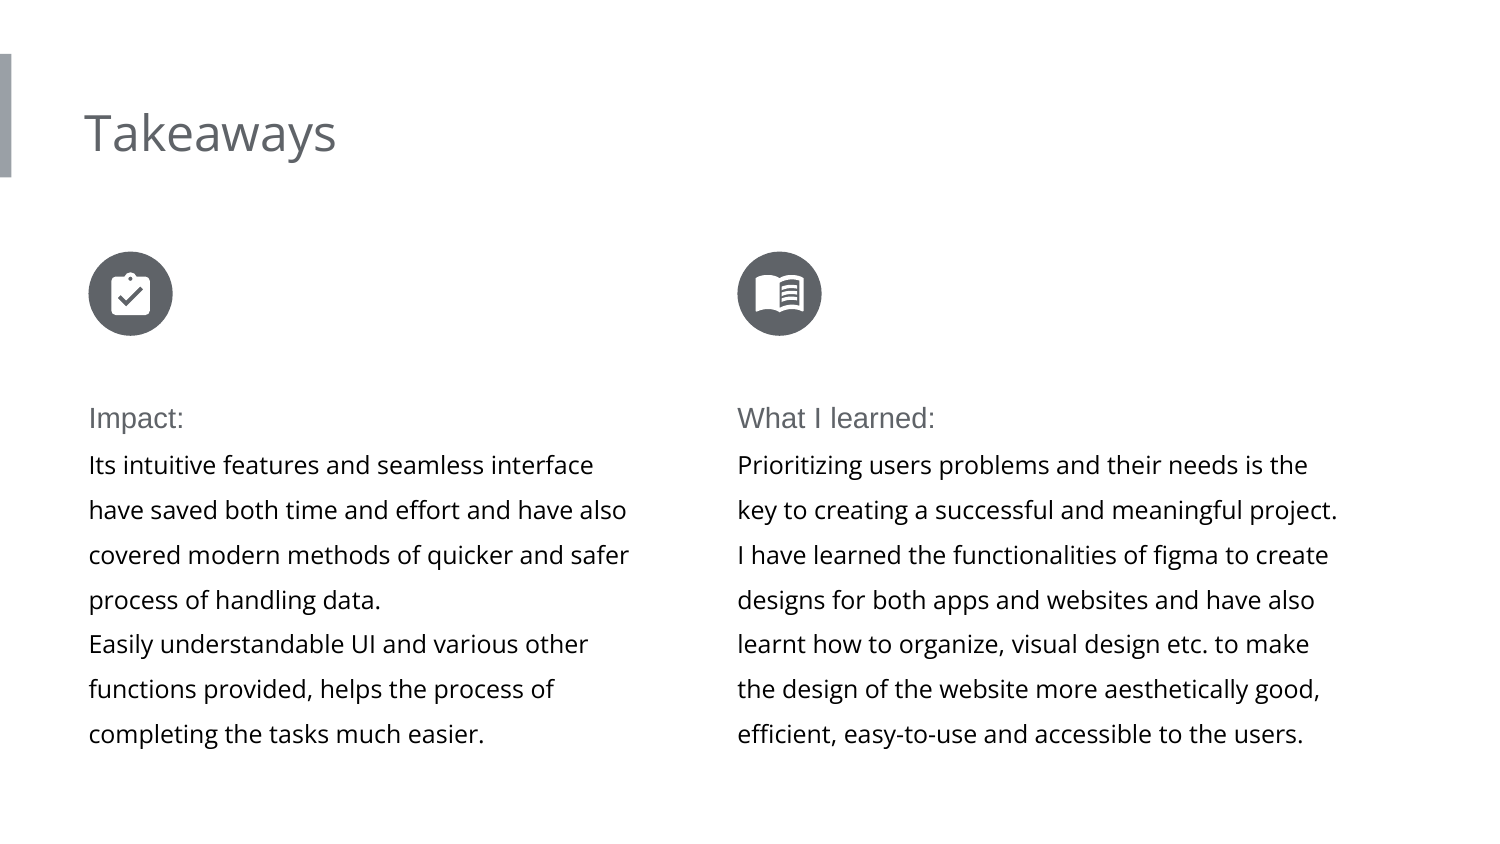

Takeaways

Impact:
Its intuitive features and seamless interface have saved both time and effort and have also covered modern methods of quicker and safer process of handling data.
Easily understandable UI and various other functions provided, helps the process of completing the tasks much easier.
What I learned:
Prioritizing users problems and their needs is the key to creating a successful and meaningful project.
I have learned the functionalities of figma to create designs for both apps and websites and have also learnt how to organize, visual design etc. to make the design of the website more aesthetically good, efficient, easy-to-use and accessible to the users.